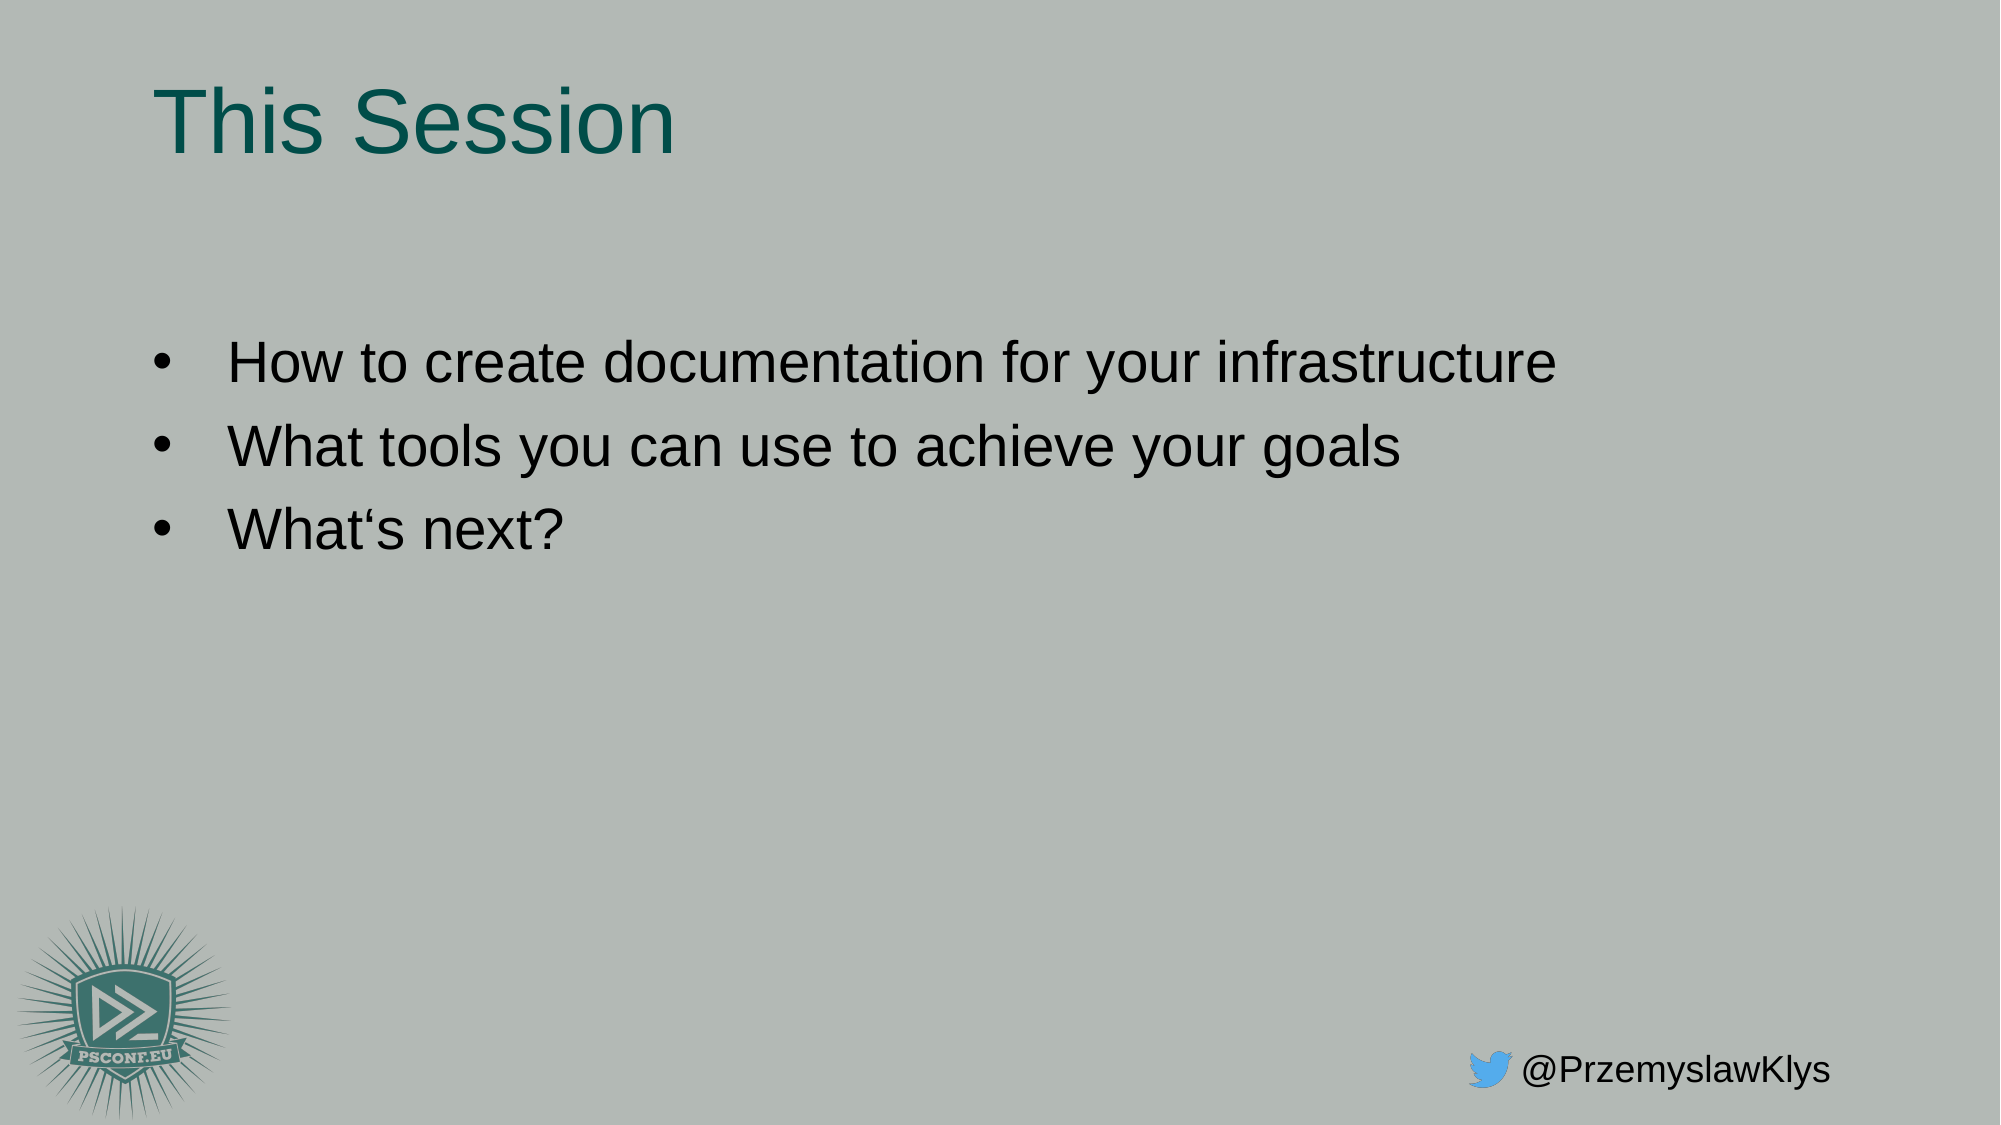

# This Session

How to create documentation for your infrastructure
What tools you can use to achieve your goals
What‘s next?

@PrzemyslawKlys